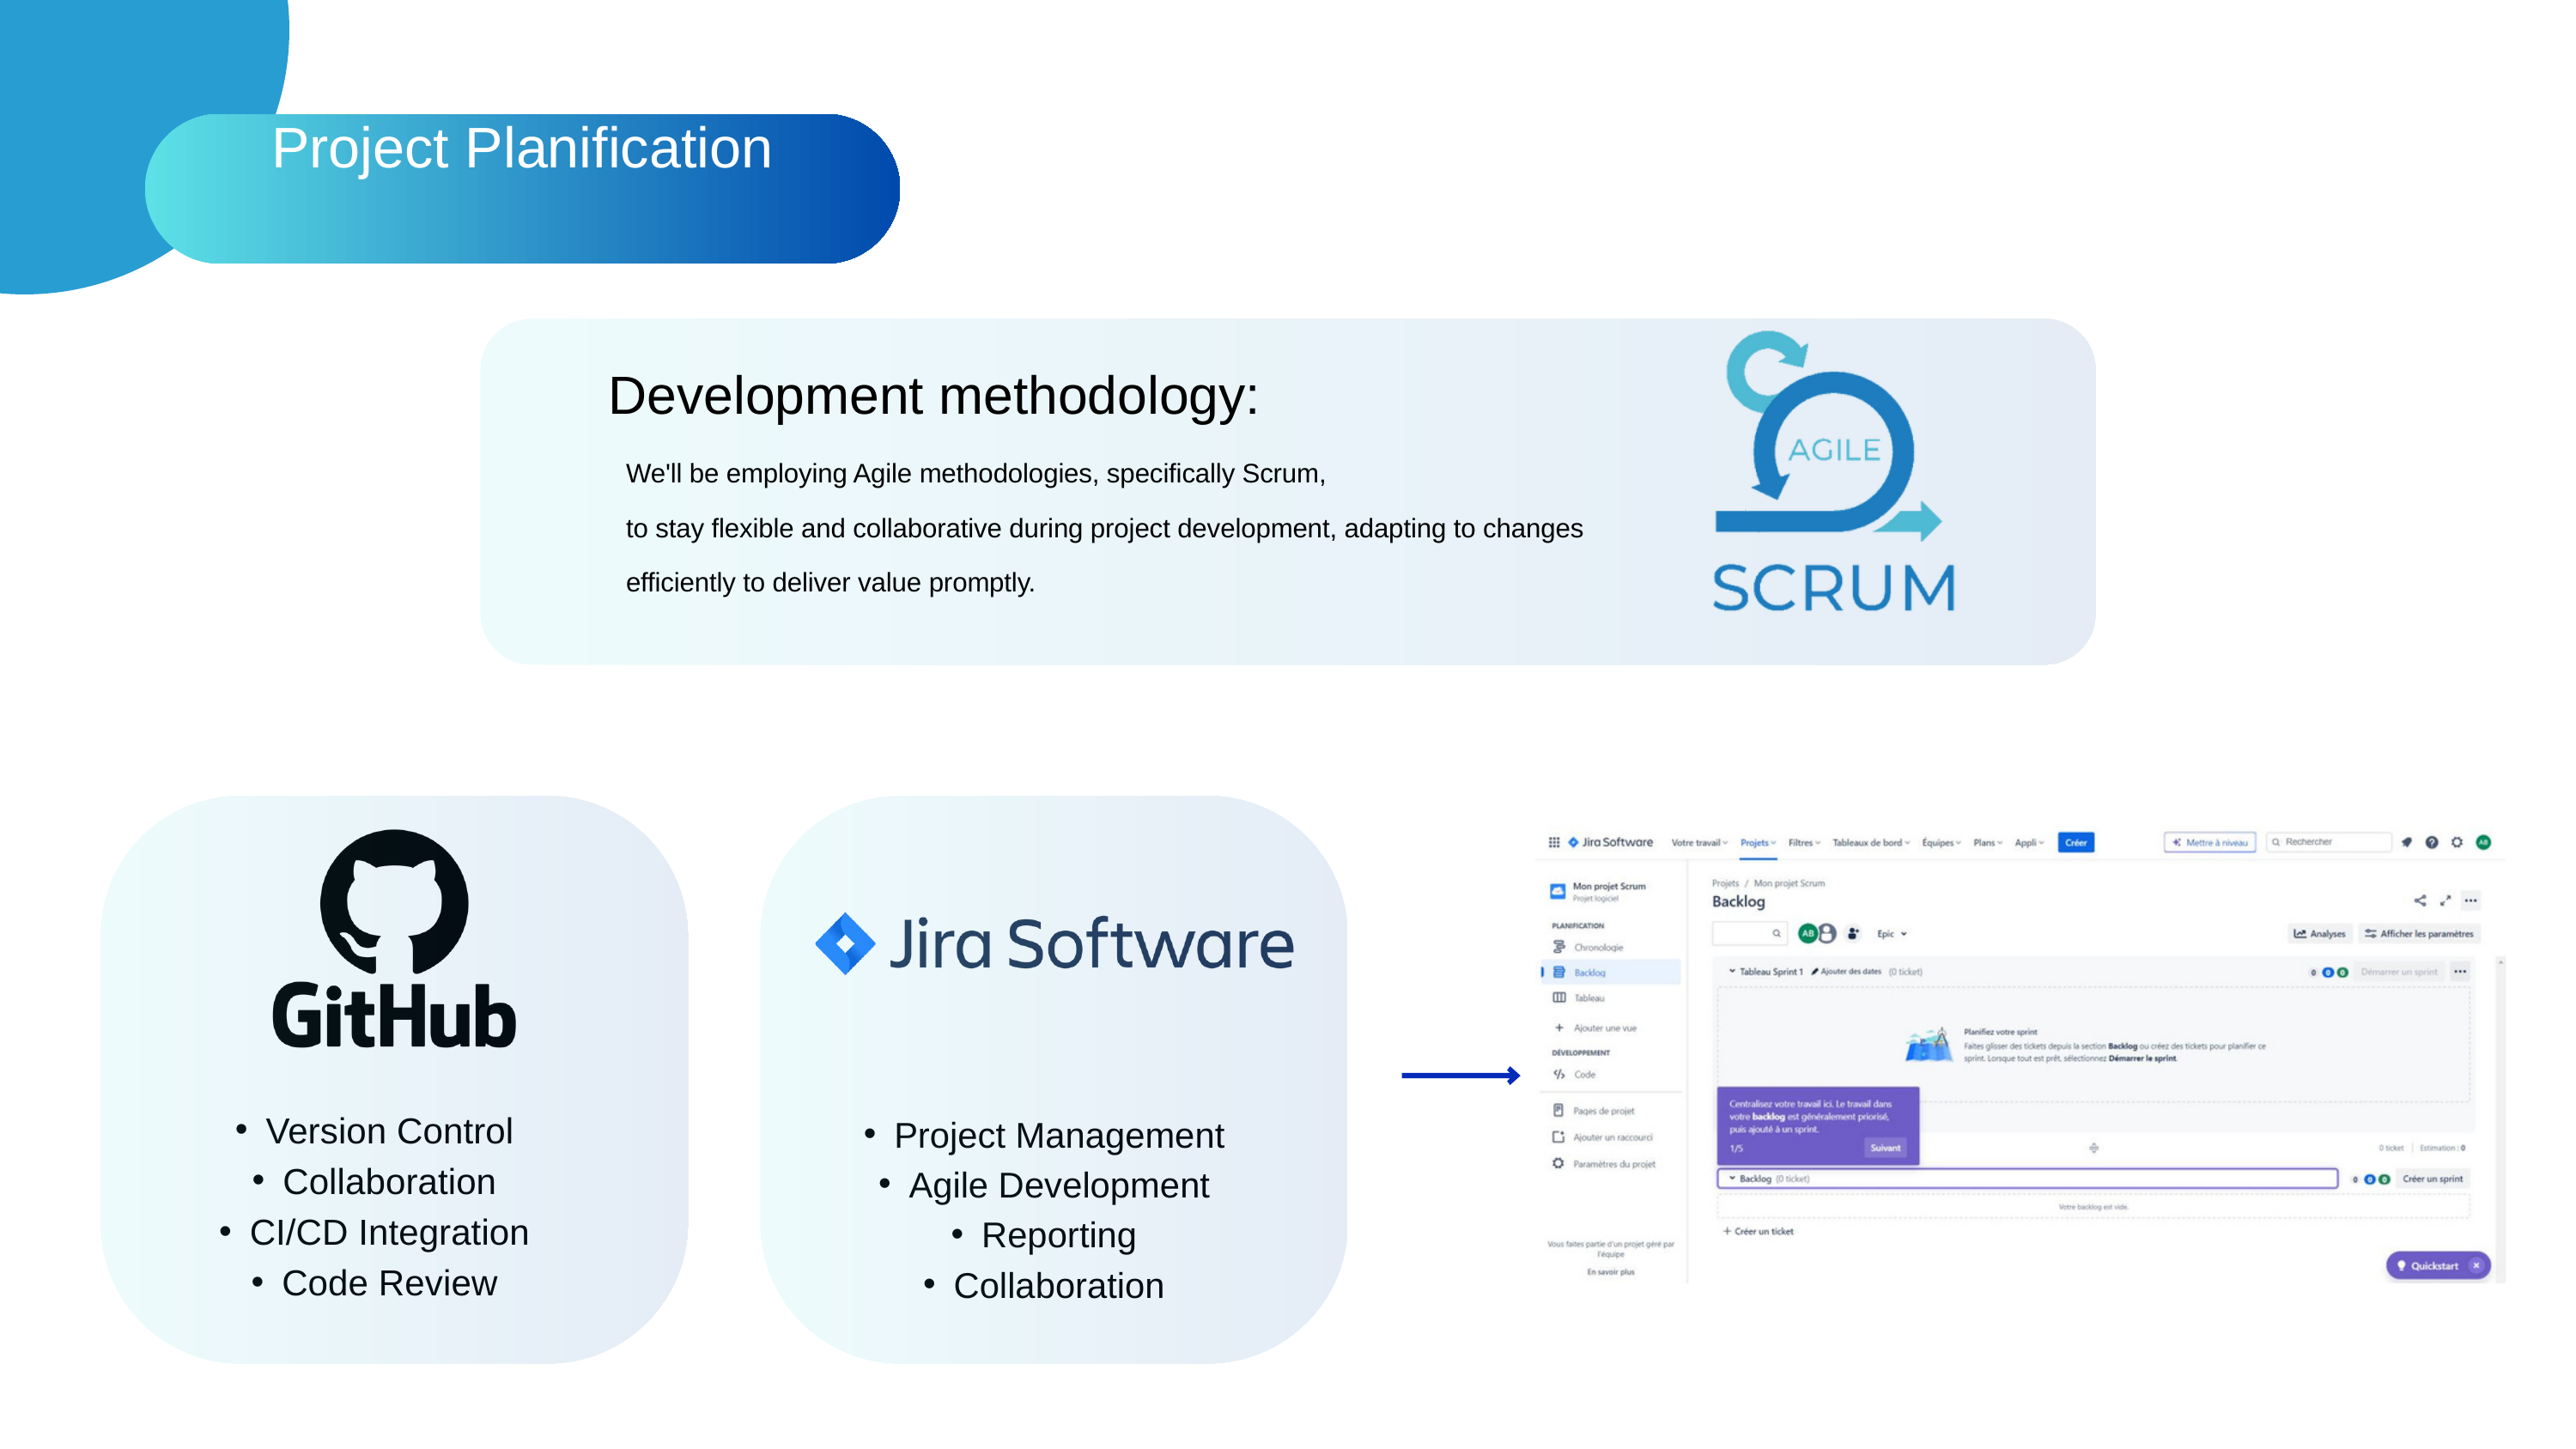

Project Planification

Development methodology:

We'll be employing Agile methodologies, specifically Scrum,
to stay flexible and collaborative during project development, adapting to changes efficiently to deliver value promptly.

Version Control
Collaboration
CI/CD Integration
Code Review
Project Management
Agile Development
Reporting
Collaboration